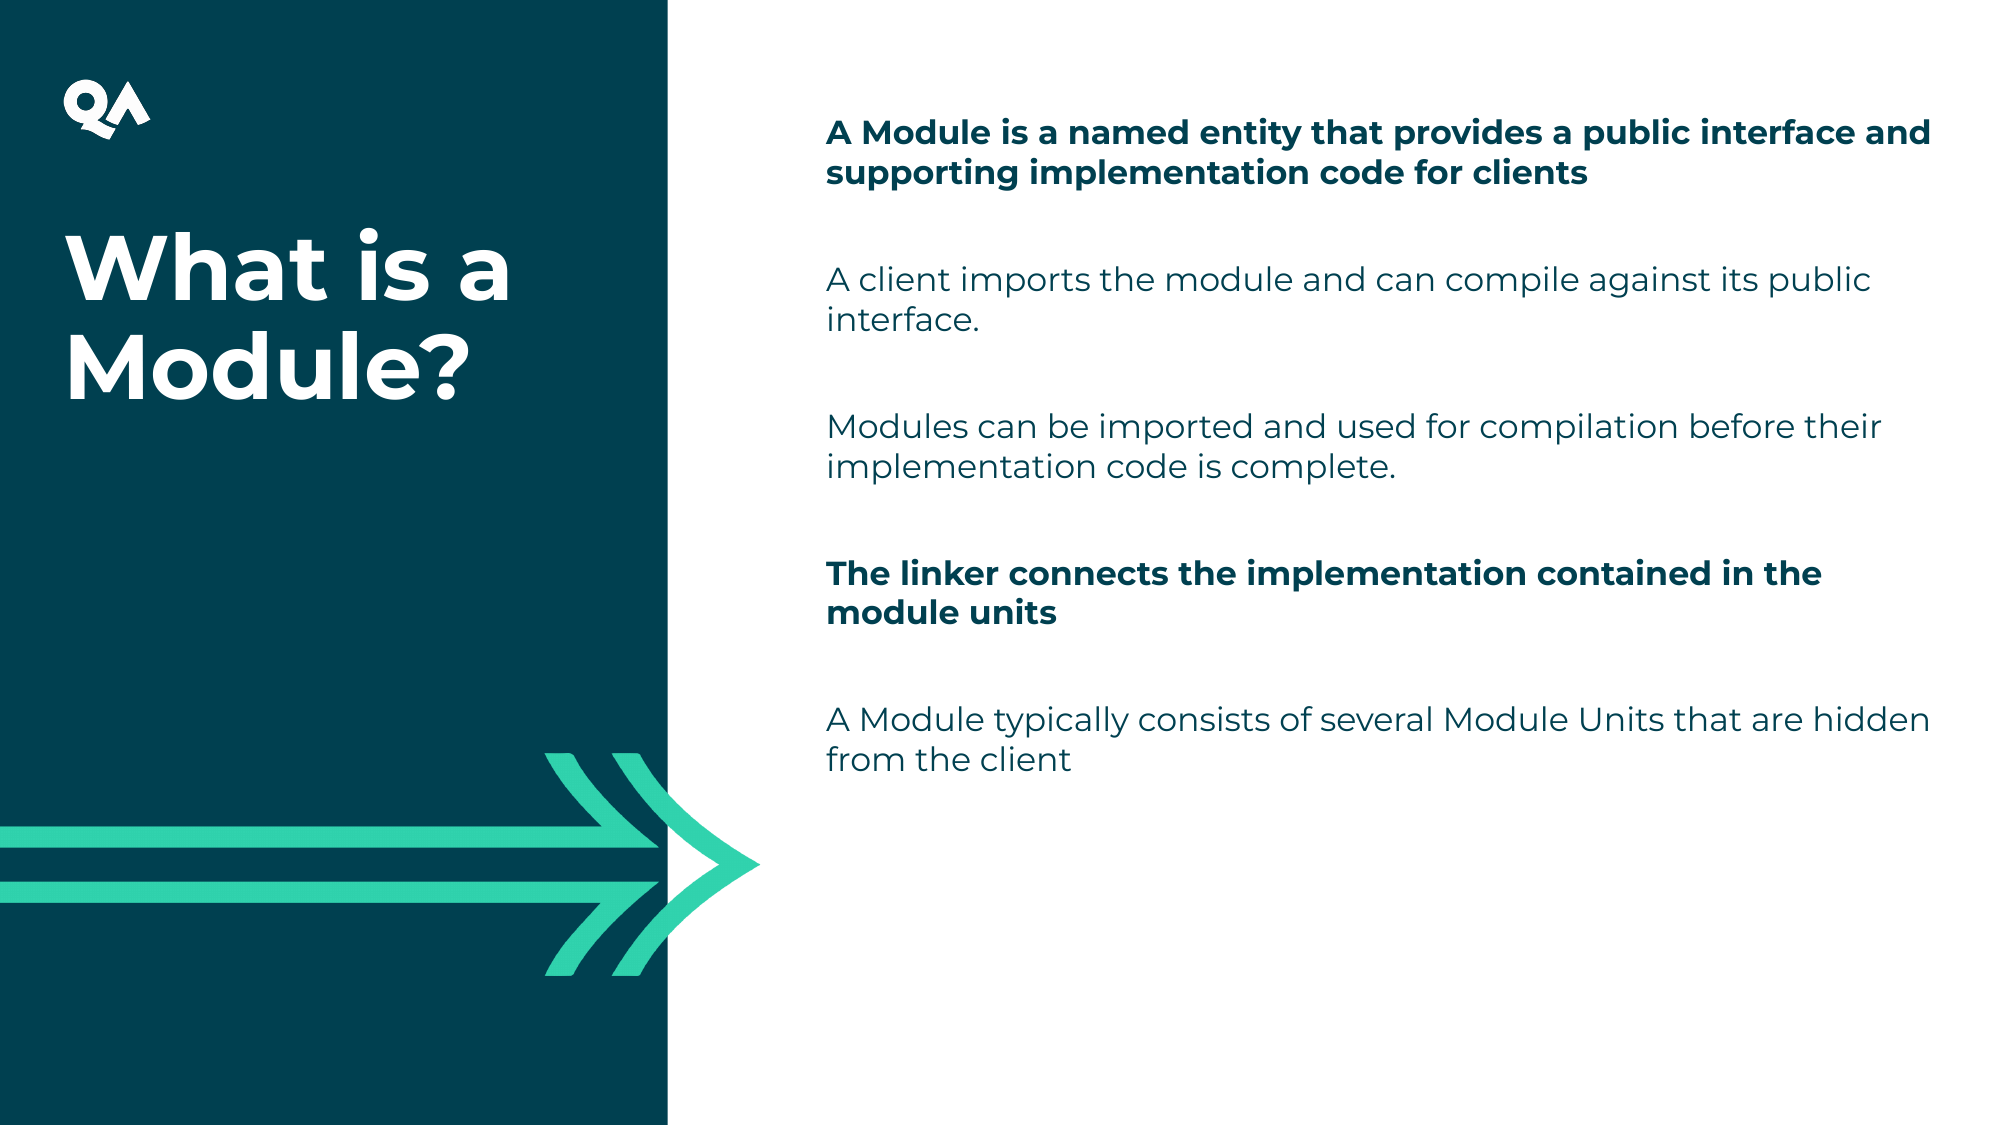

A Module is a named entity that provides a public interface and supporting implementation code for clients

A client imports the module and can compile against its public interface.

Modules can be imported and used for compilation before their implementation code is complete.

The linker connects the implementation contained in the module units

A Module typically consists of several Module Units that are hidden from the client
What is a Module?